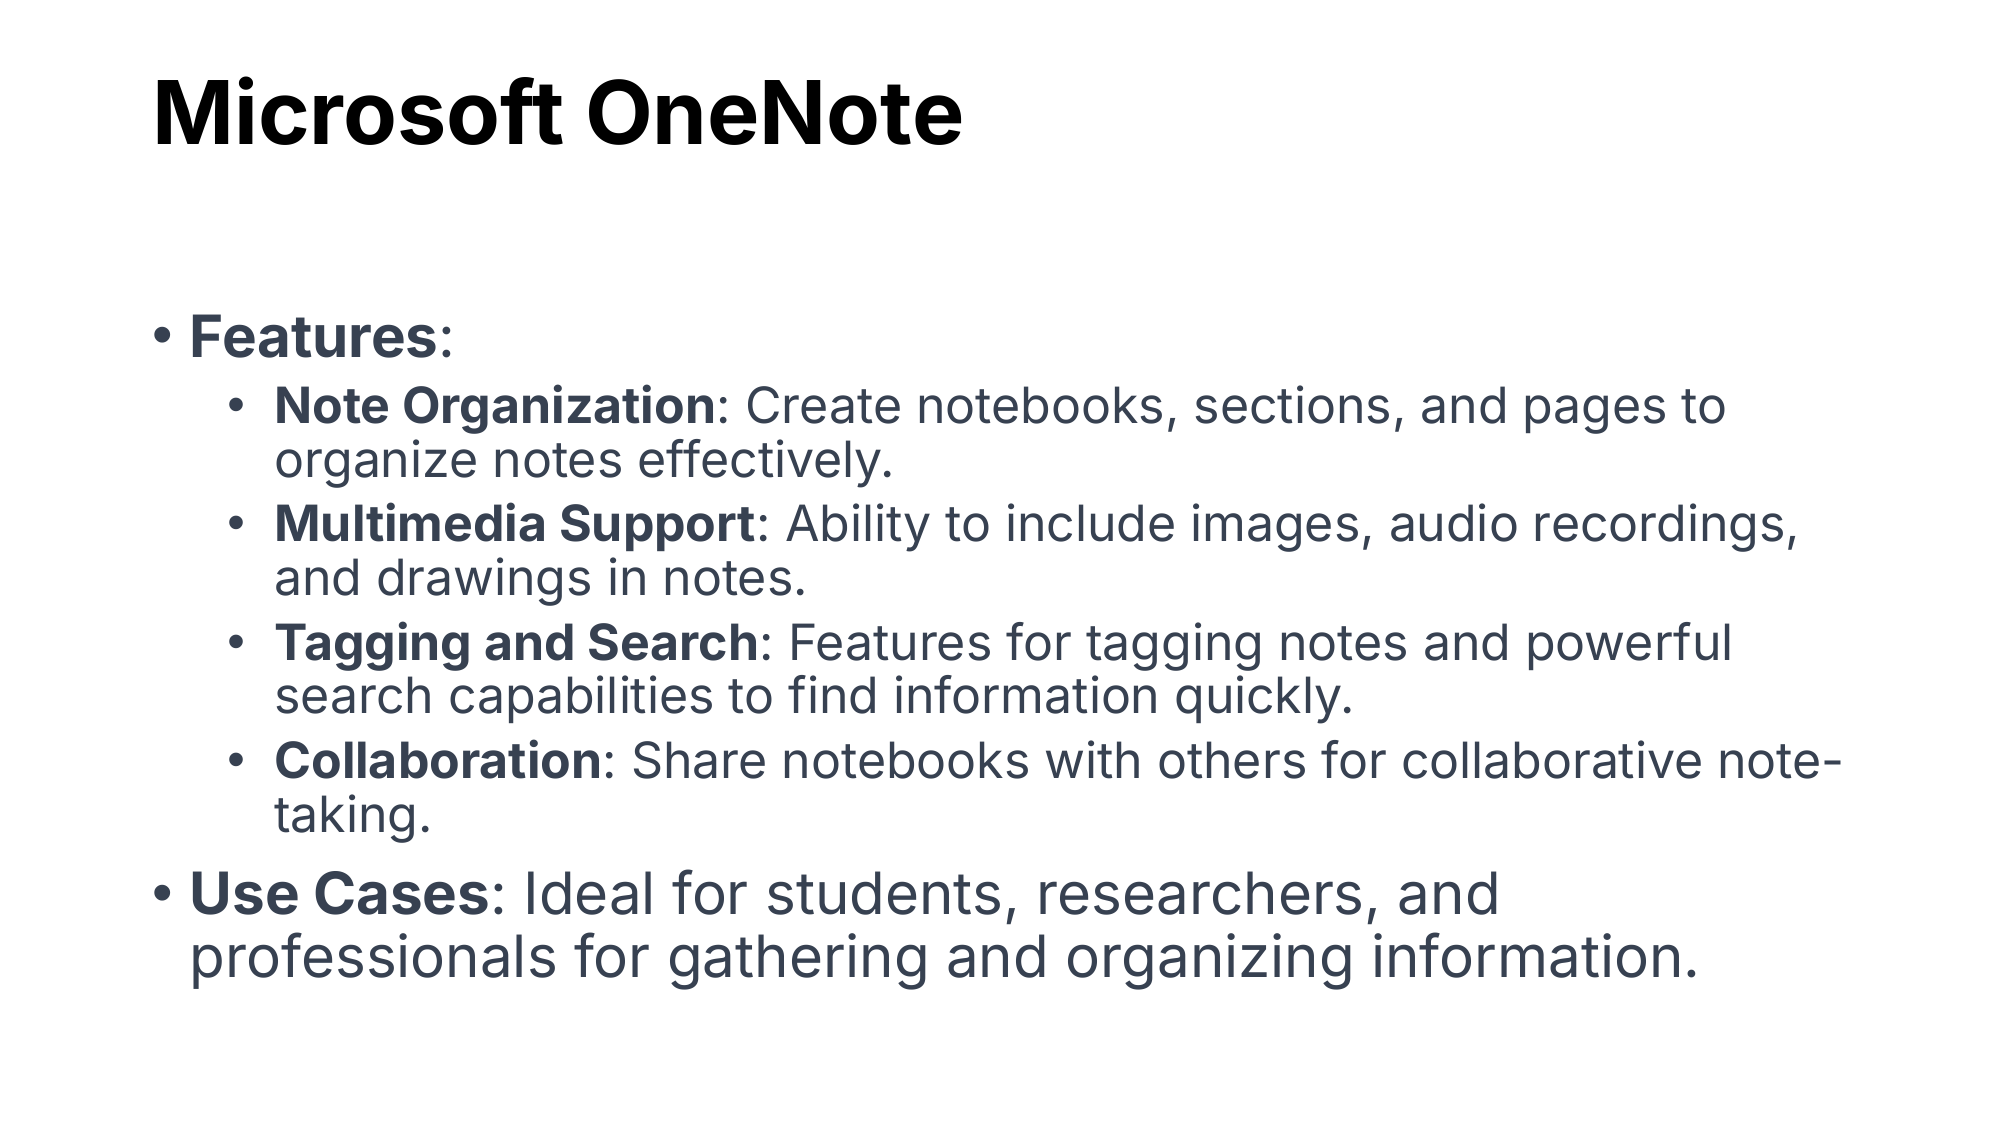

# Microsoft OneNote
Features:
Note Organization: Create notebooks, sections, and pages to organize notes effectively.
Multimedia Support: Ability to include images, audio recordings, and drawings in notes.
Tagging and Search: Features for tagging notes and powerful search capabilities to find information quickly.
Collaboration: Share notebooks with others for collaborative note-taking.
Use Cases: Ideal for students, researchers, and professionals for gathering and organizing information.